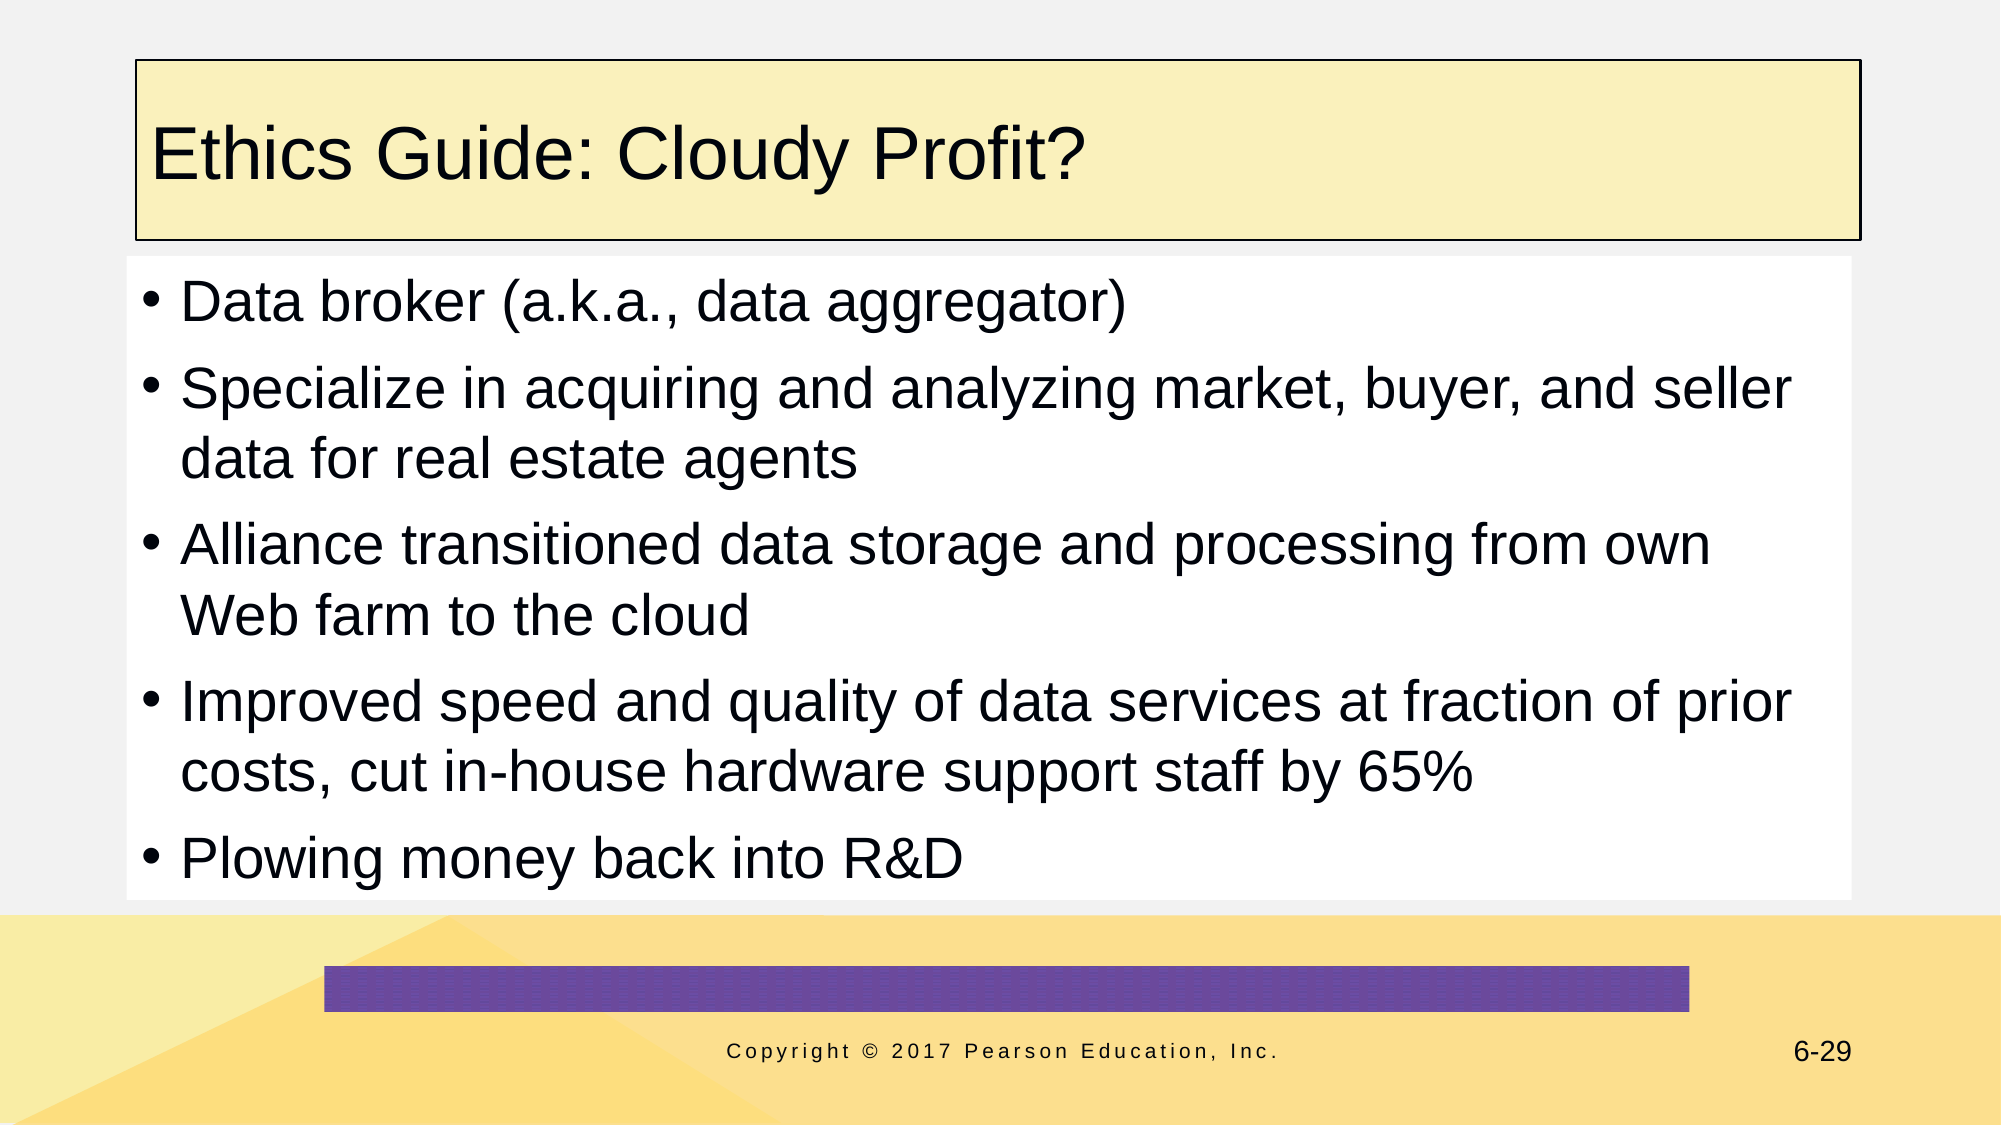

# Ethics Guide: Cloudy Profit?
Data broker (a.k.a., data aggregator)
Specialize in acquiring and analyzing market, buyer, and seller data for real estate agents
Alliance transitioned data storage and processing from own Web farm to the cloud
Improved speed and quality of data services at fraction of prior costs, cut in-house hardware support staff by 65%
Plowing money back into R&D

Copyright © 2017 Pearson Education, Inc.